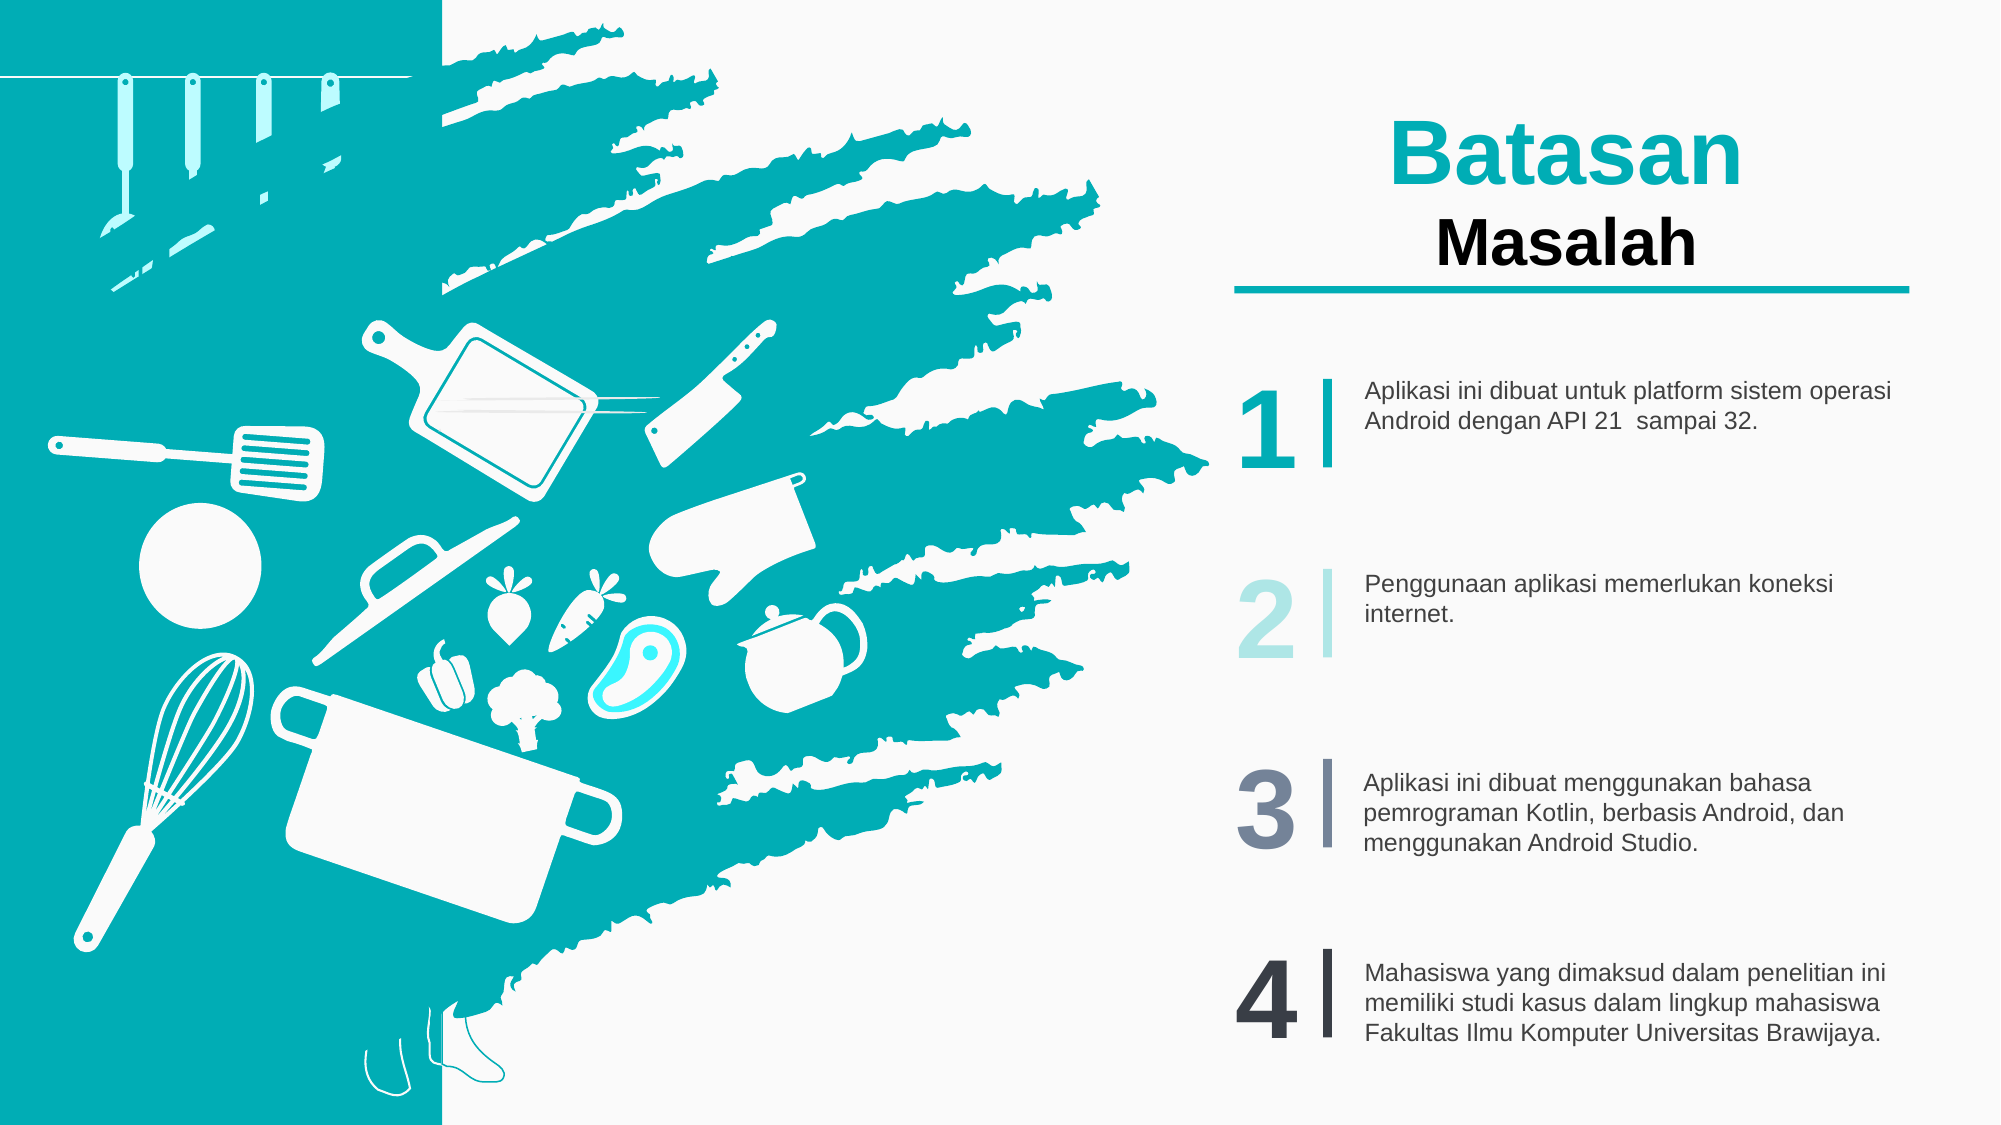

Batasan
Masalah

1
Aplikasi ini dibuat untuk platform sistem operasi Android dengan API 21  sampai 32.

2

Penggunaan aplikasi memerlukan koneksi internet.

3

Aplikasi ini dibuat menggunakan bahasa pemrograman Kotlin, berbasis Android, dan menggunakan Android Studio.
4

Mahasiswa yang dimaksud dalam penelitian ini memiliki studi kasus dalam lingkup mahasiswa Fakultas Ilmu Komputer Universitas Brawijaya.